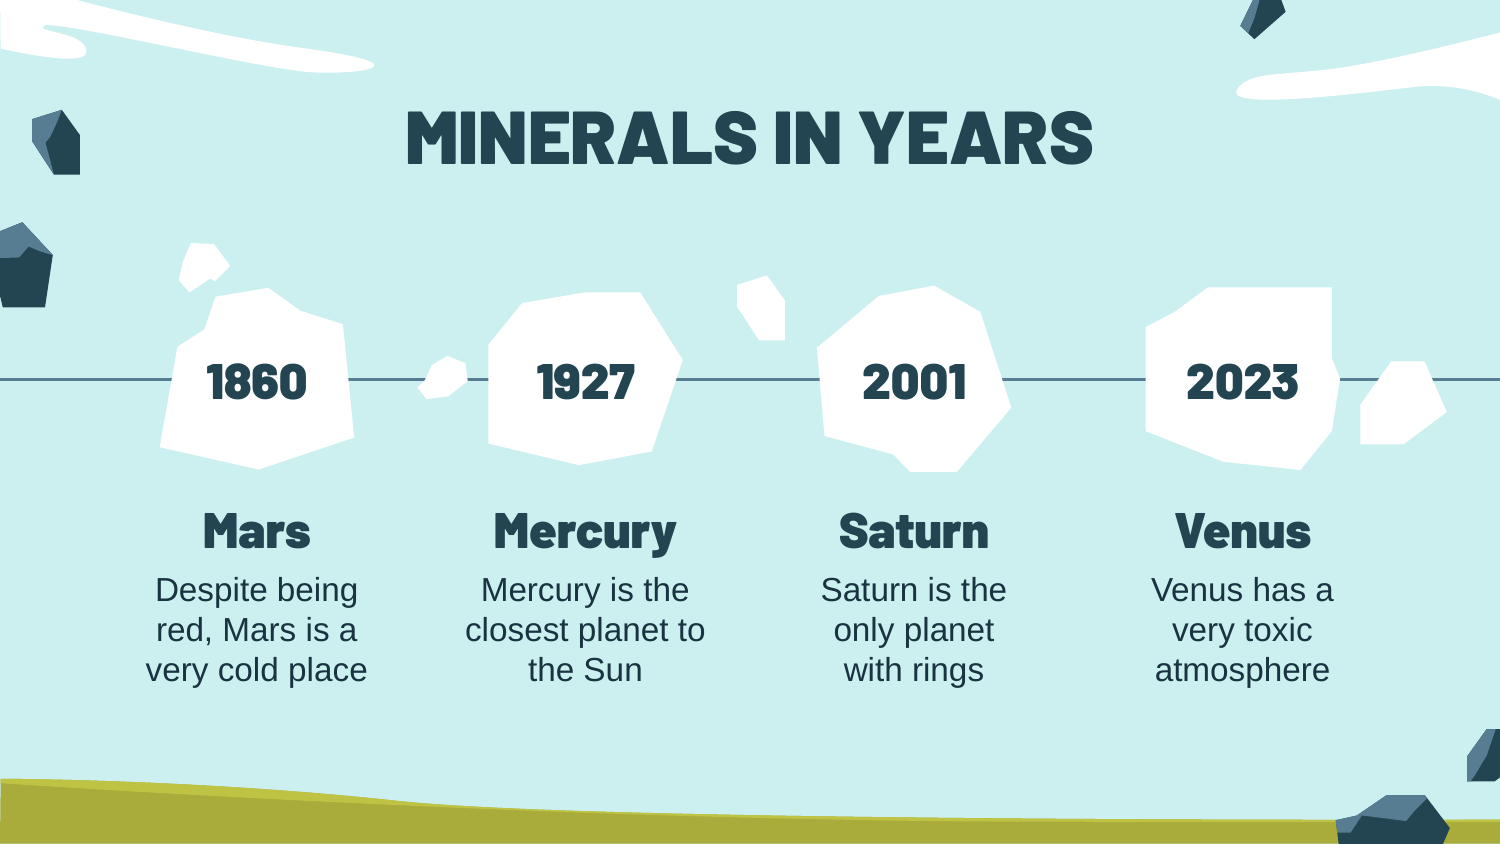

# MINERALS IN YEARS

1860
1927
2001
2023

Mars
Mercury
Saturn
Venus
Despite being red, Mars is a very cold place
Mercury is the closest planet to the Sun
Saturn is the only planet
with rings
Venus has a very toxic atmosphere